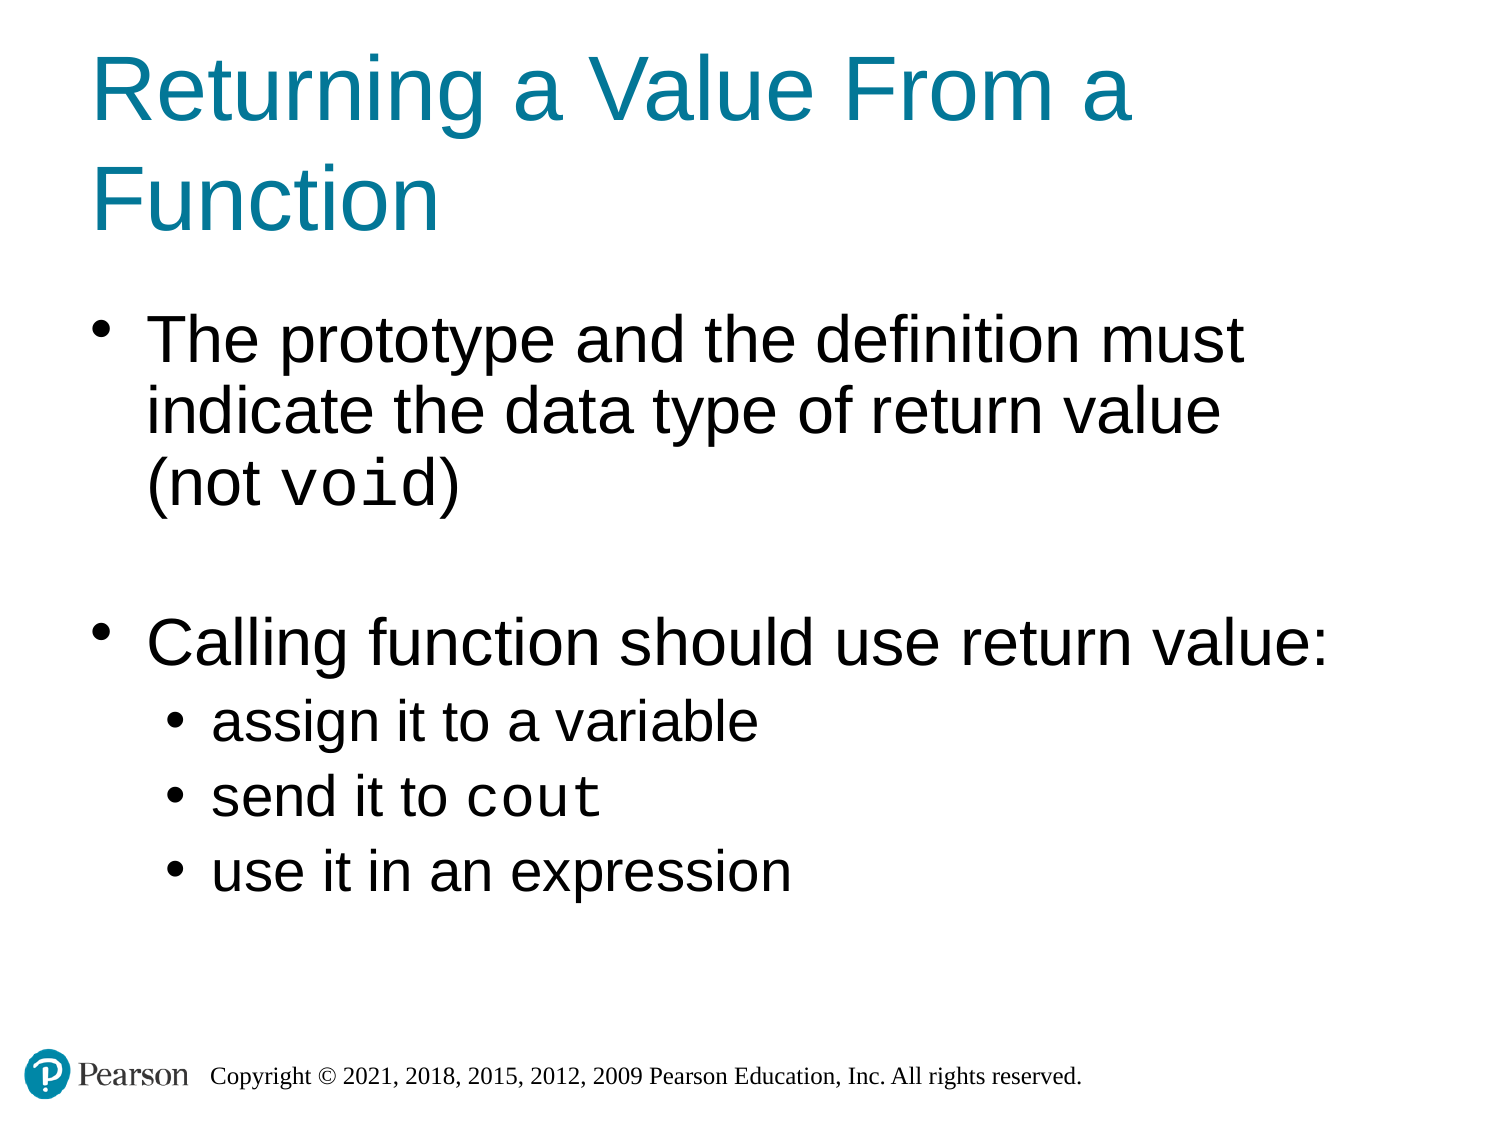

# Returning a Value From a Function
The prototype and the definition must indicate the data type of return value (not void)
Calling function should use return value:
assign it to a variable
send it to cout
use it in an expression